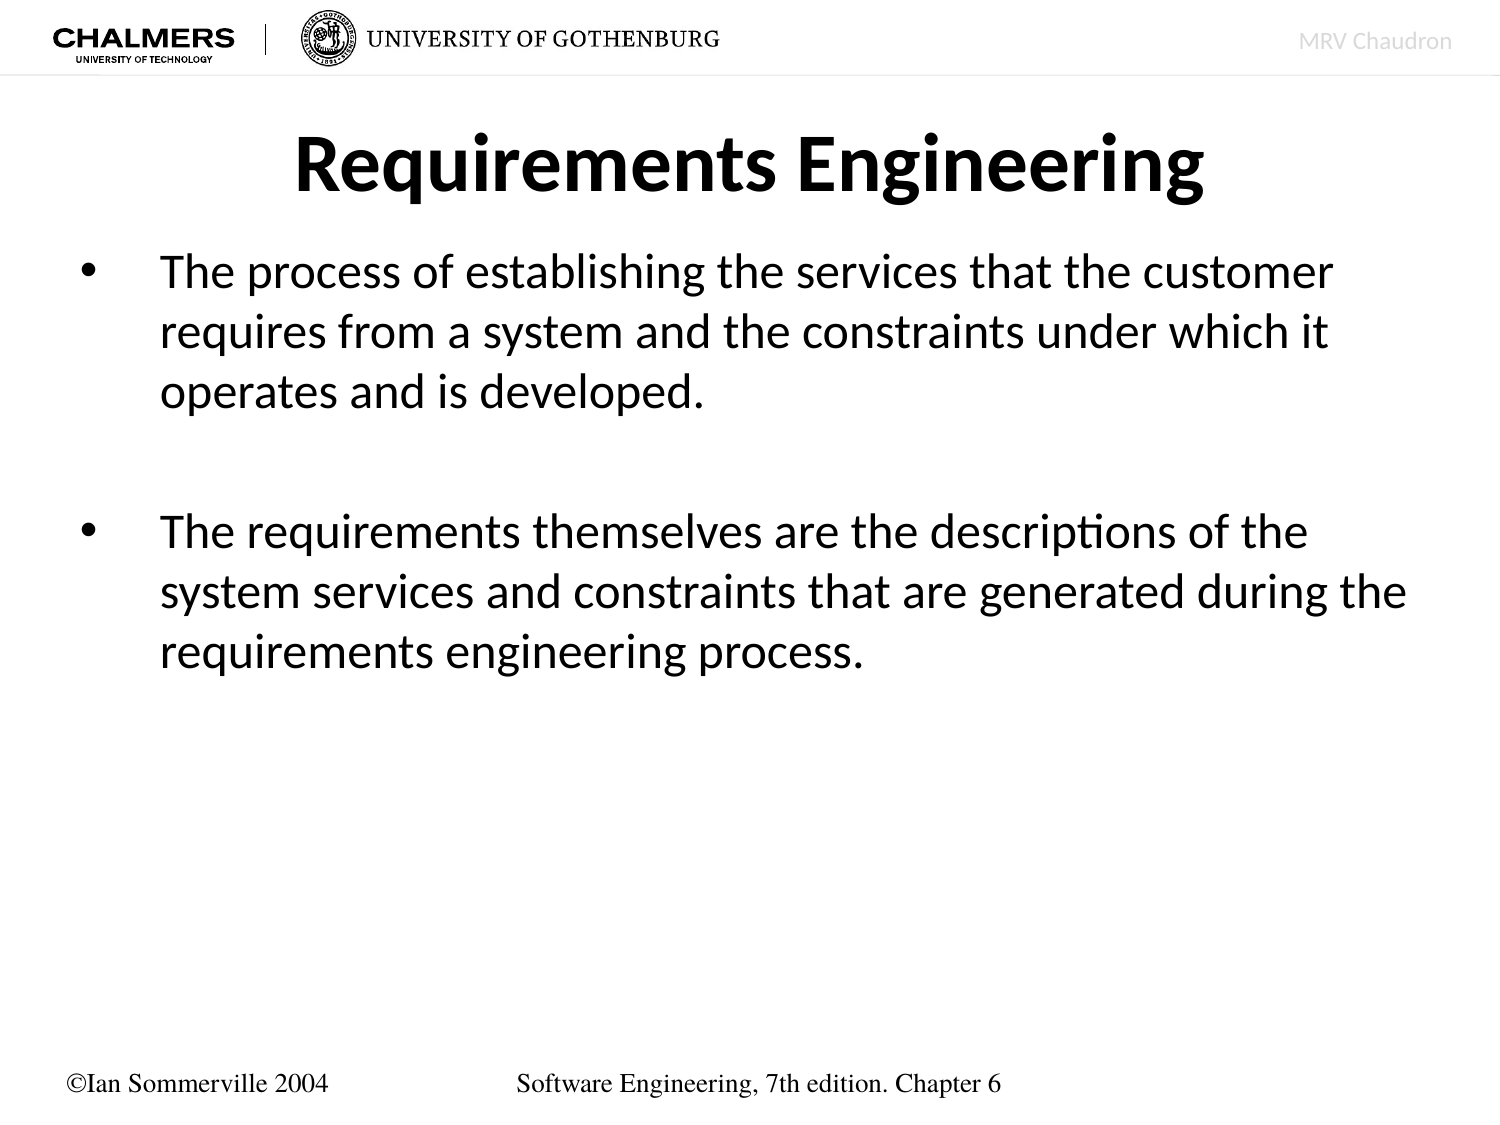

# Requirements Engineering
The process of establishing the services that the customer requires from a system and the constraints under which it operates and is developed.

The requirements themselves are the descriptions of the system services and constraints that are generated during the requirements engineering process.
©Ian Sommerville 2004		Software Engineering, 7th edition. Chapter 6